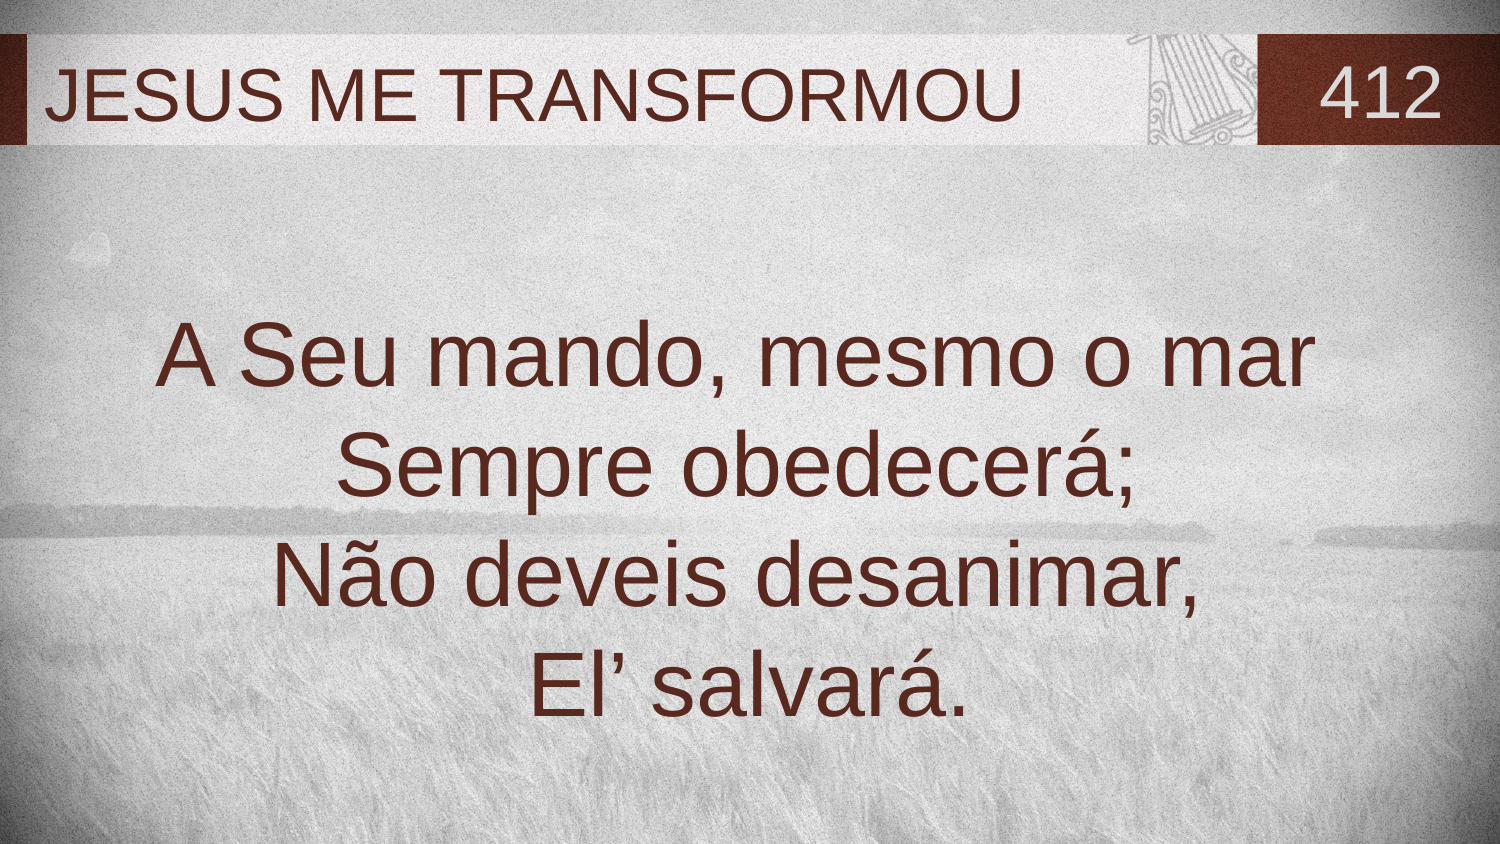

# JESUS ME TRANSFORMOU
412
A Seu mando, mesmo o mar
Sempre obedecerá;
Não deveis desanimar,
El’ salvará.